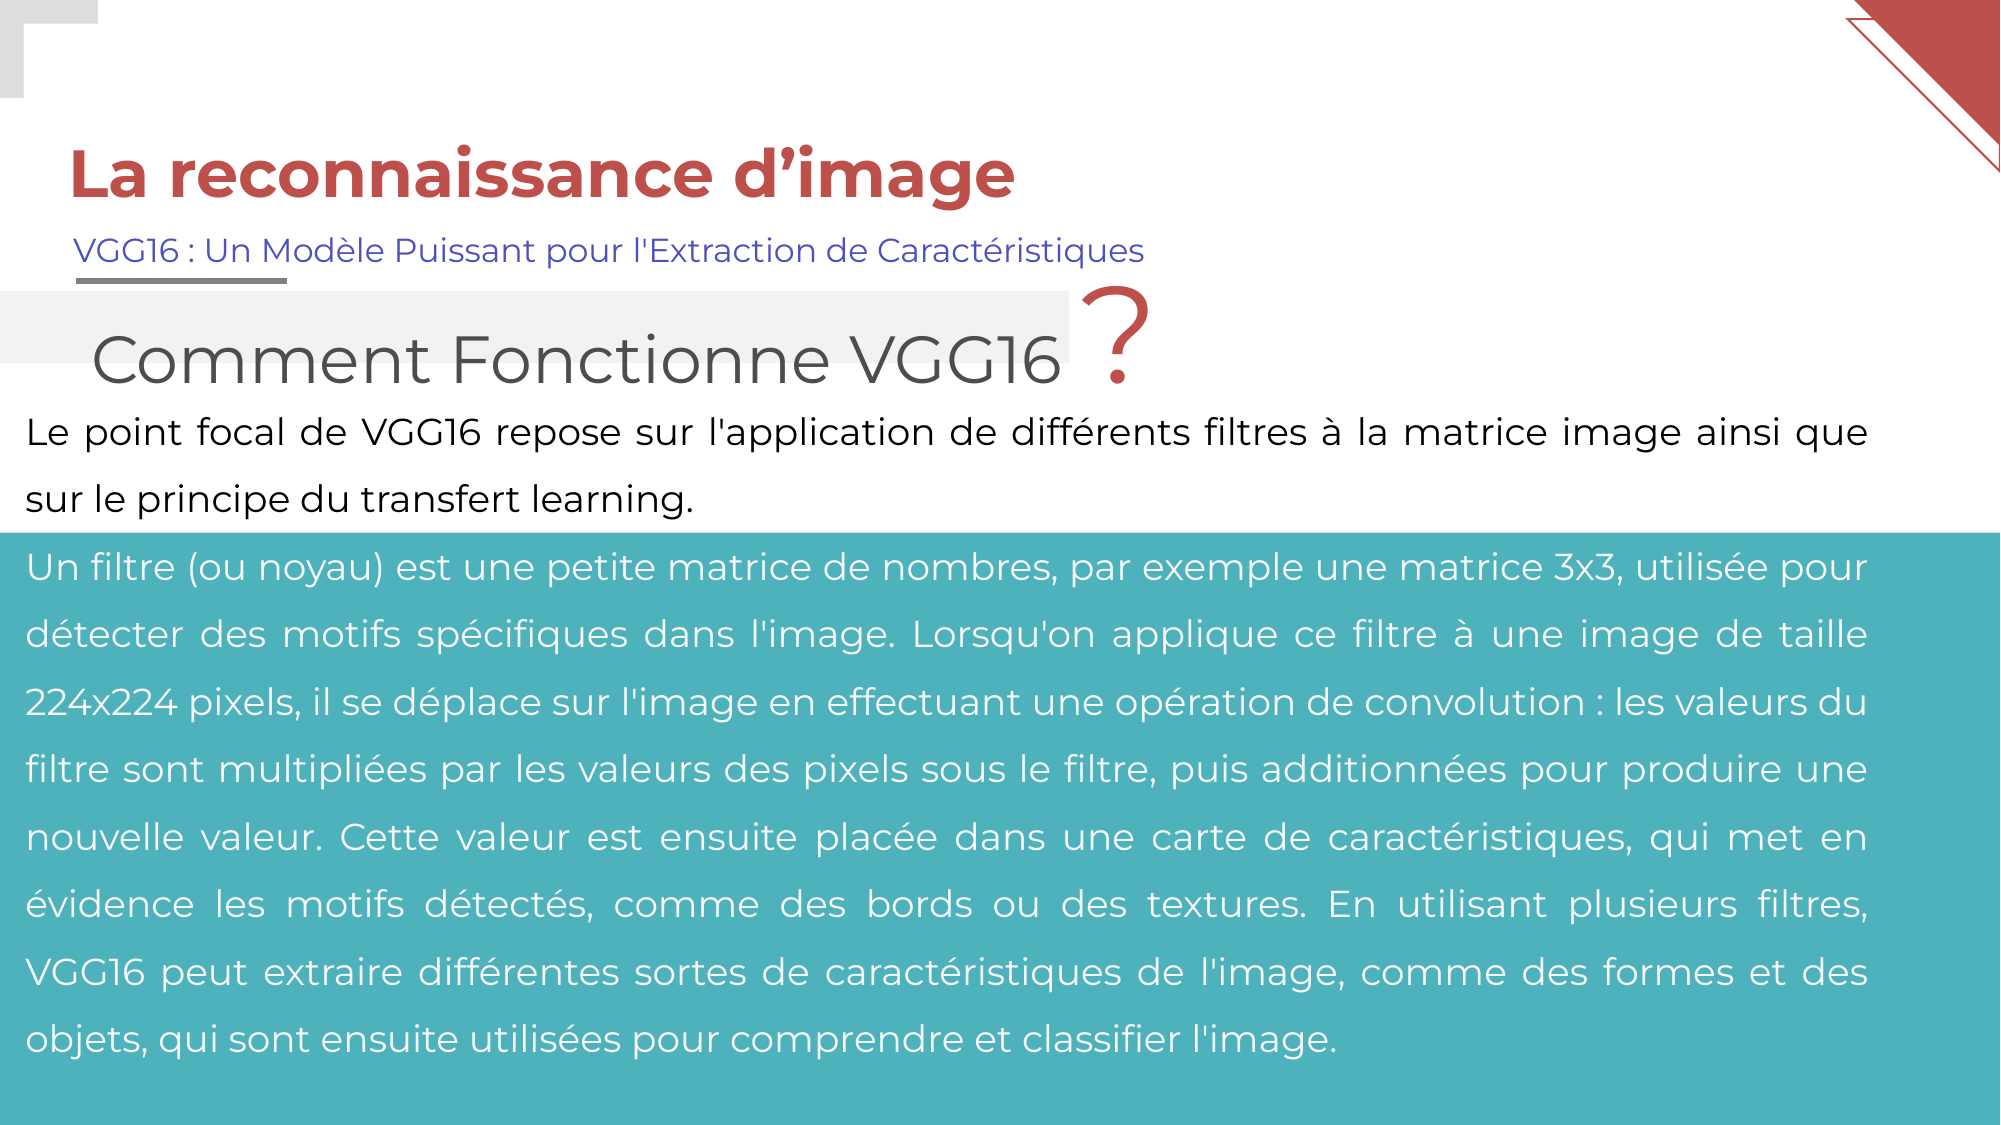

La reconnaissance d’image
Comment Fonctionne VGG16 ?
VGG16 : Un Modèle Puissant pour l'Extraction de Caractéristiques

Le point focal de VGG16 repose sur l'application de différents filtres à la matrice image ainsi que sur le principe du transfert learning.
Un filtre (ou noyau) est une petite matrice de nombres, par exemple une matrice 3x3, utilisée pour détecter des motifs spécifiques dans l'image. Lorsqu'on applique ce filtre à une image de taille 224x224 pixels, il se déplace sur l'image en effectuant une opération de convolution : les valeurs du filtre sont multipliées par les valeurs des pixels sous le filtre, puis additionnées pour produire une nouvelle valeur. Cette valeur est ensuite placée dans une carte de caractéristiques, qui met en évidence les motifs détectés, comme des bords ou des textures. En utilisant plusieurs filtres, VGG16 peut extraire différentes sortes de caractéristiques de l'image, comme des formes et des objets, qui sont ensuite utilisées pour comprendre et classifier l'image.